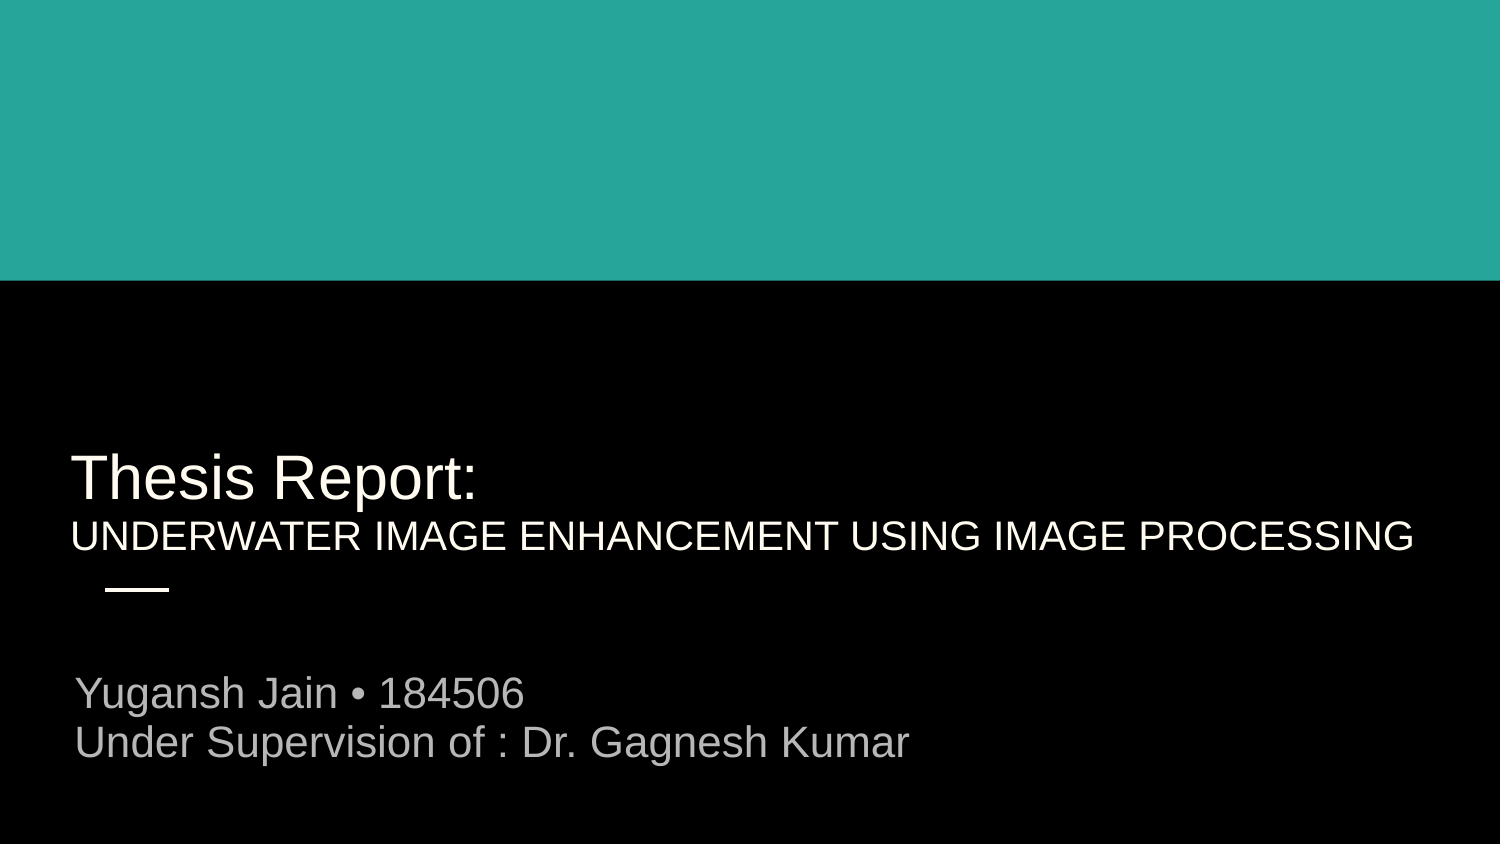

# Thesis Report: UNDERWATER IMAGE ENHANCEMENT USING IMAGE PROCESSING
Yugansh Jain • 184506
Under Supervision of : Dr. Gagnesh Kumar